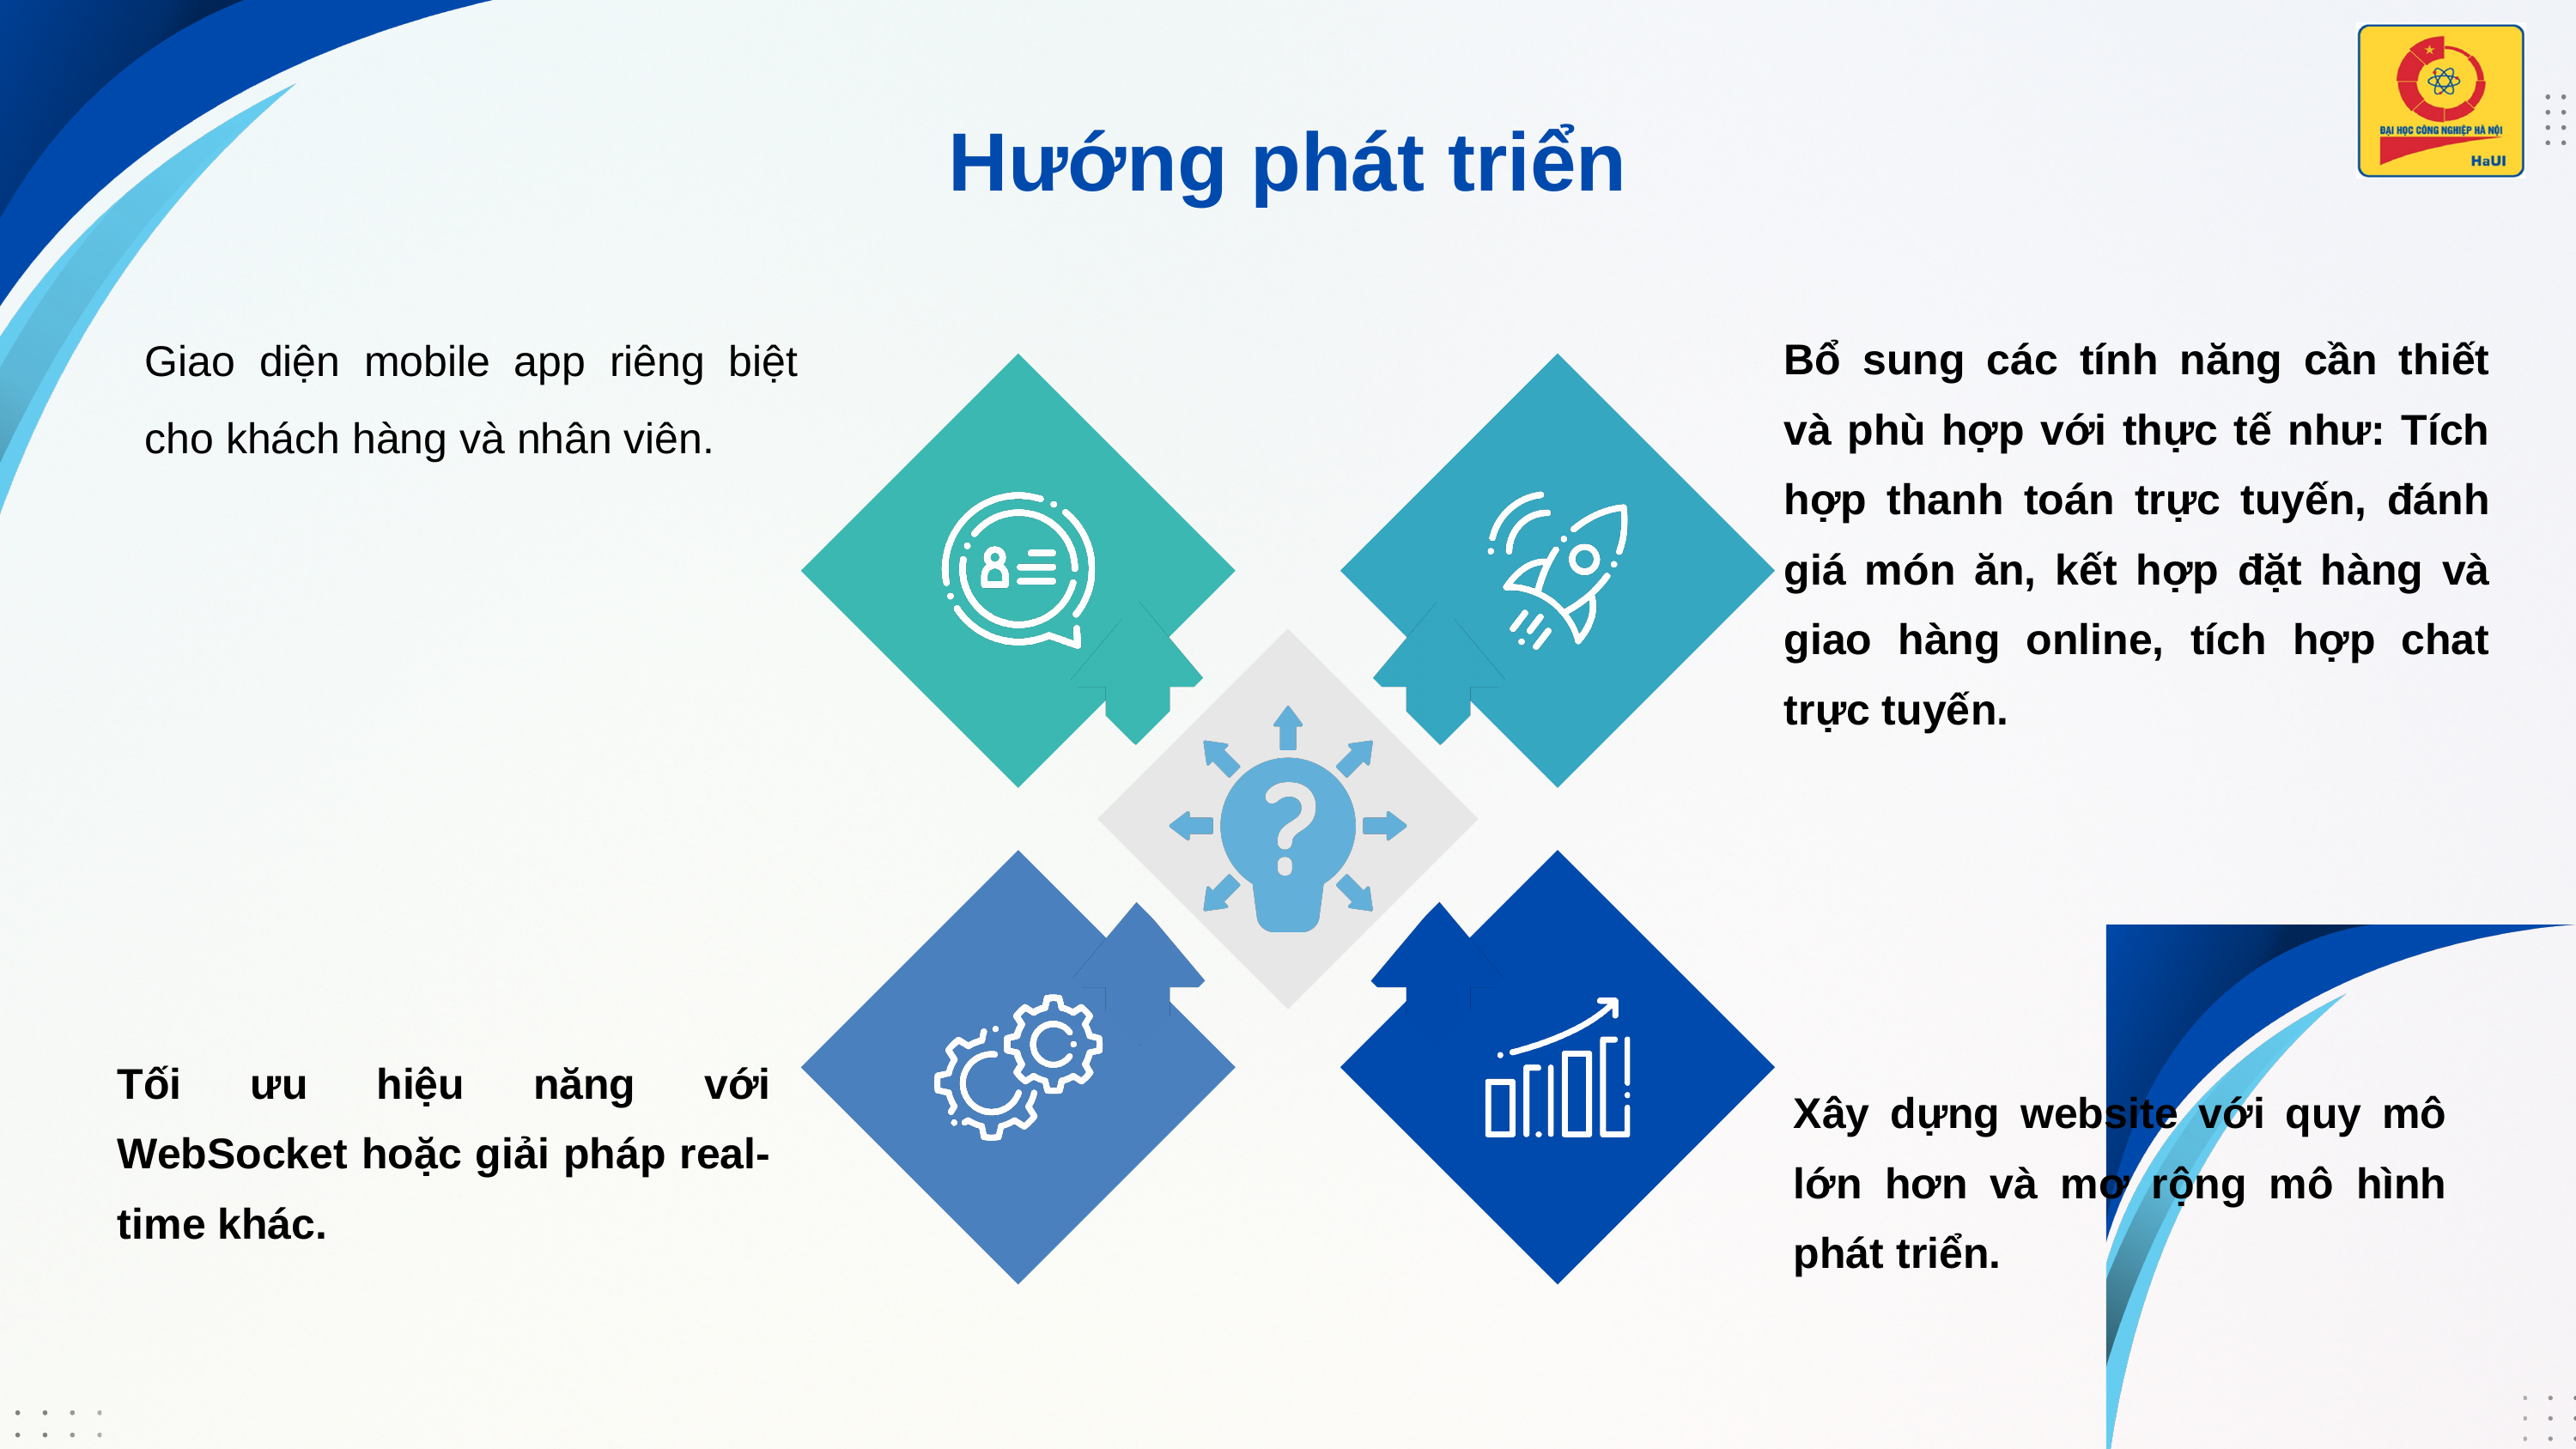

Hướng phát triển

Giao diện mobile app riêng biệt cho khách hàng và nhân viên.
Bổ sung các tính năng cần thiết và phù hợp với thực tế như: Tích hợp thanh toán trực tuyến, đánh giá món ăn, kết hợp đặt hàng và giao hàng online, tích hợp chat trực tuyến.

Tối ưu hiệu năng với WebSocket hoặc giải pháp real-time khác.
Xây dựng website với quy mô lớn hơn và mơ rộng mô hình phát triển.